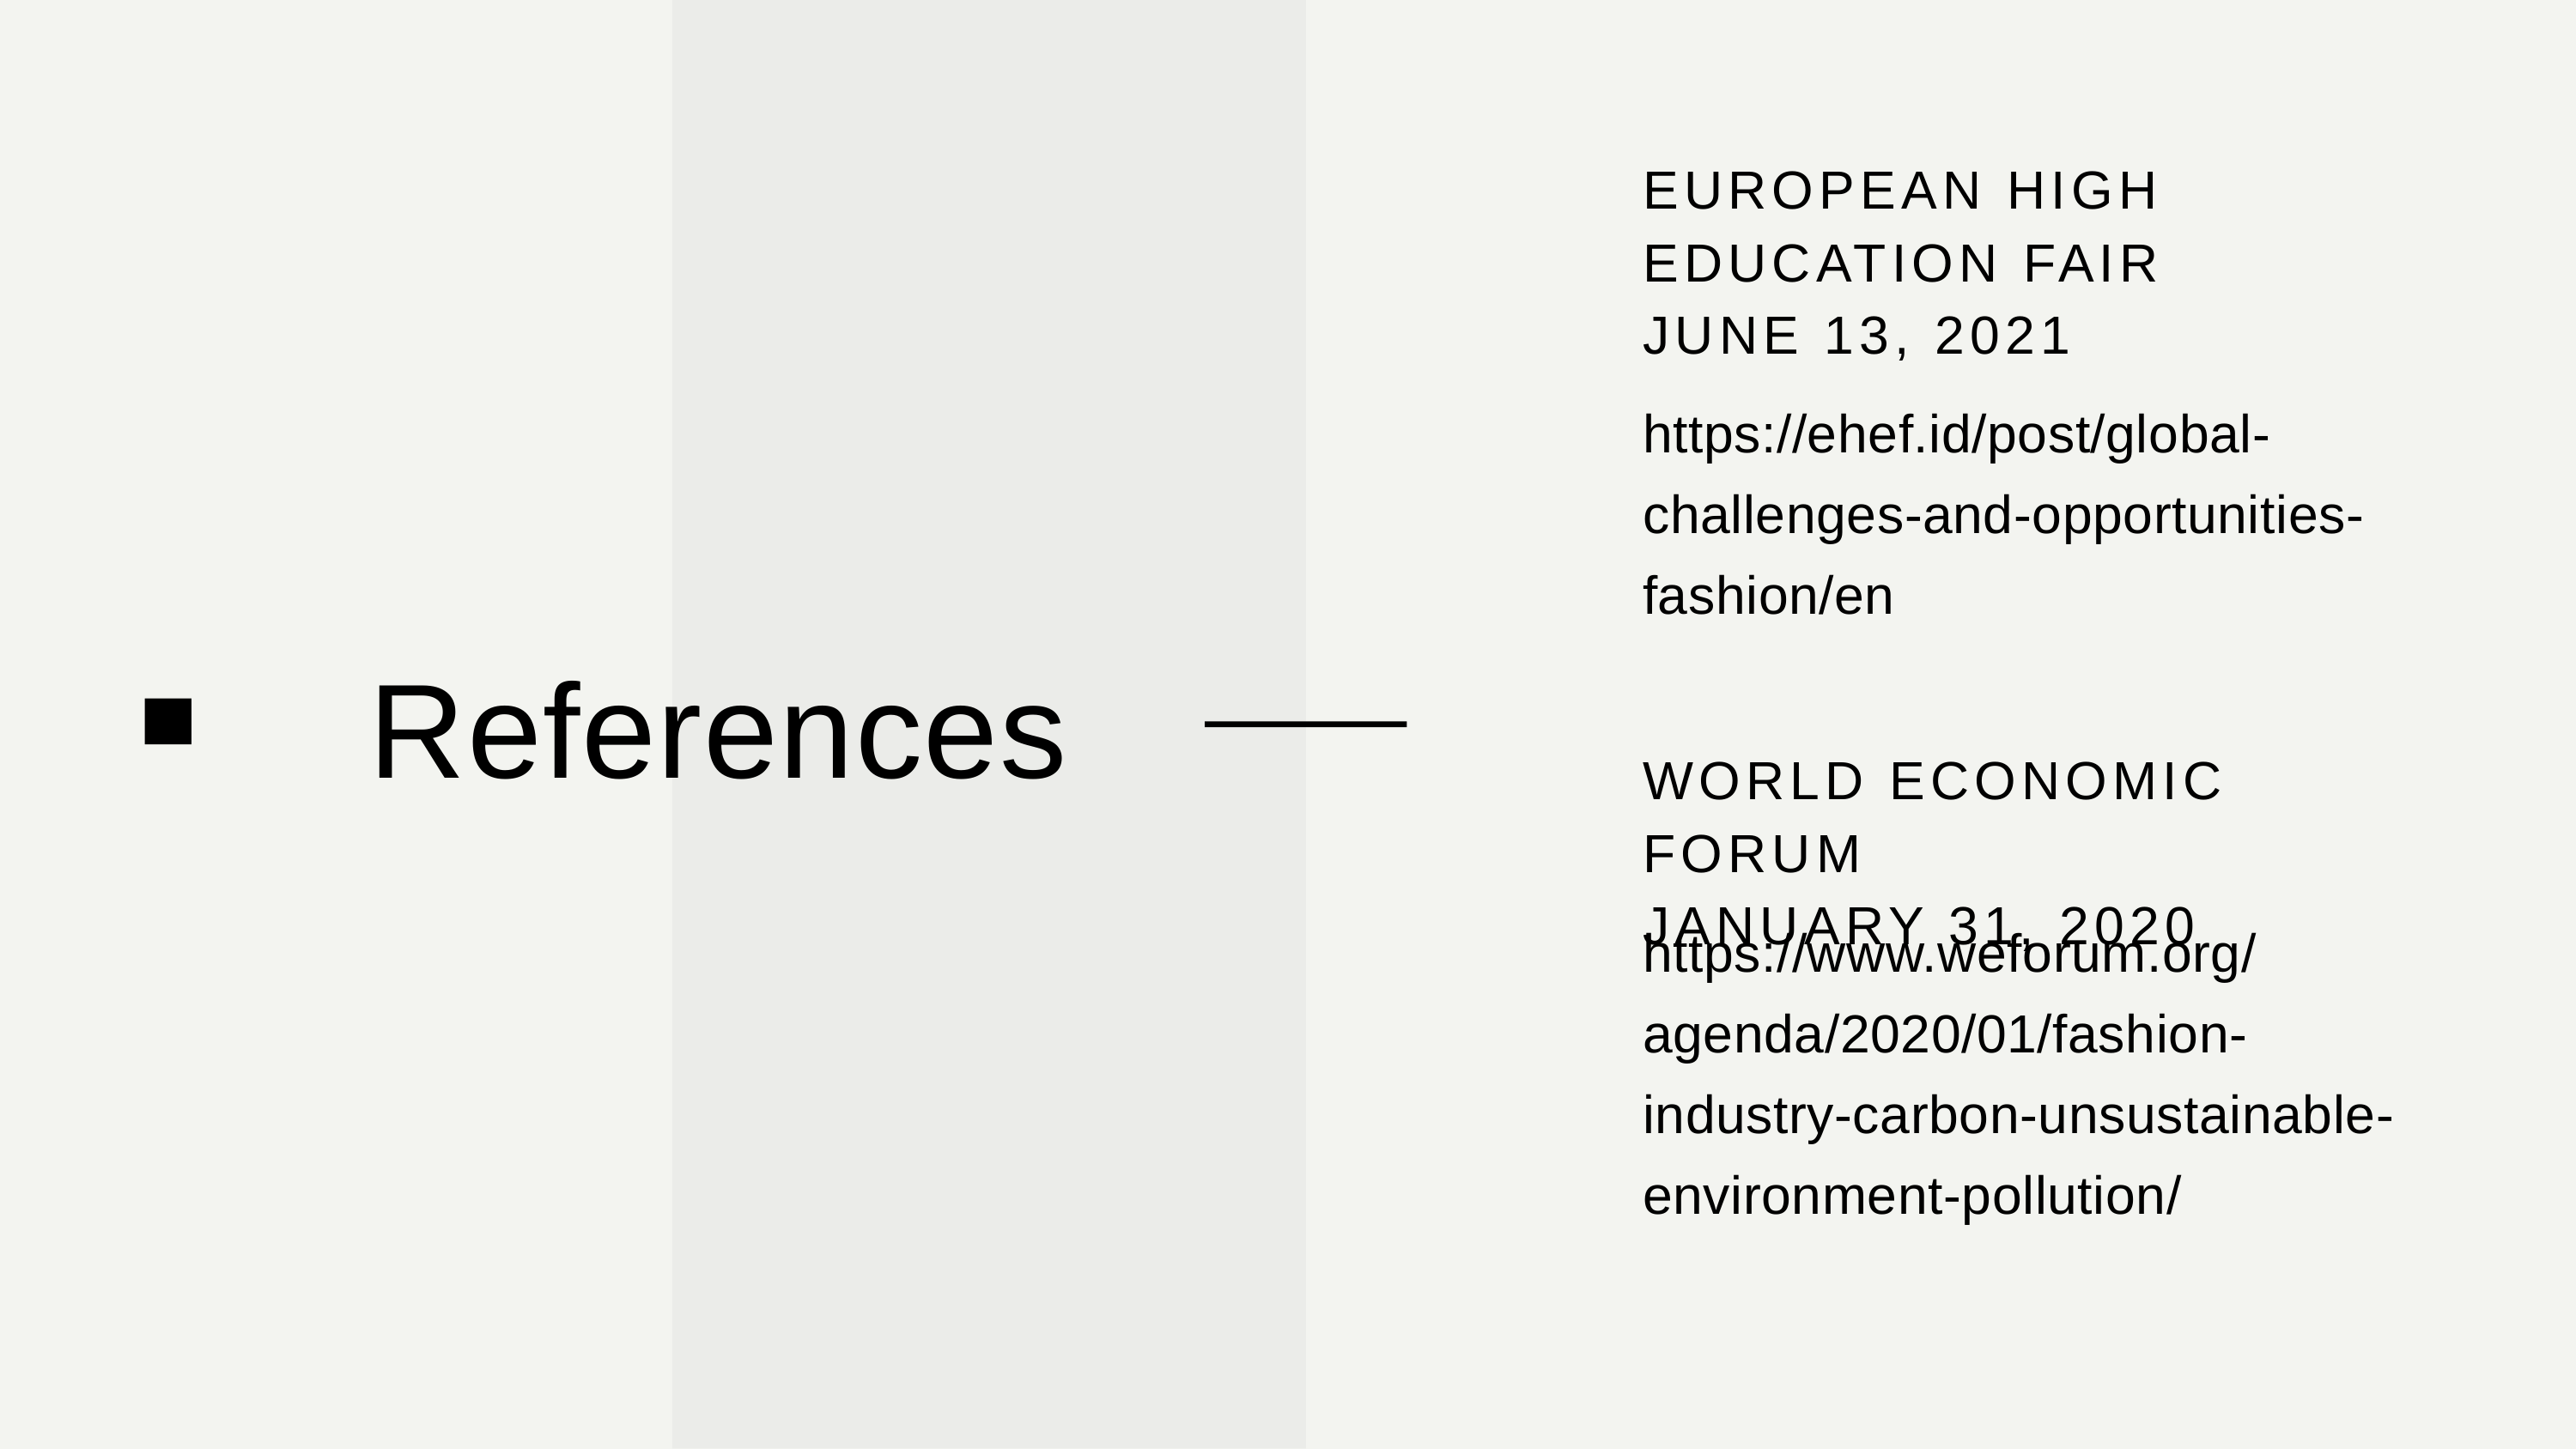

EUROPEAN HIGH EDUCATION FAIR
JUNE 13, 2021
https://ehef.id/post/global-challenges-and-opportunities-fashion/en

WORLD ECONOMIC FORUM
JANUARY 31, 2020
https://www.weforum.org/agenda/2020/01/fashion-industry-carbon-unsustainable-environment-pollution/

References